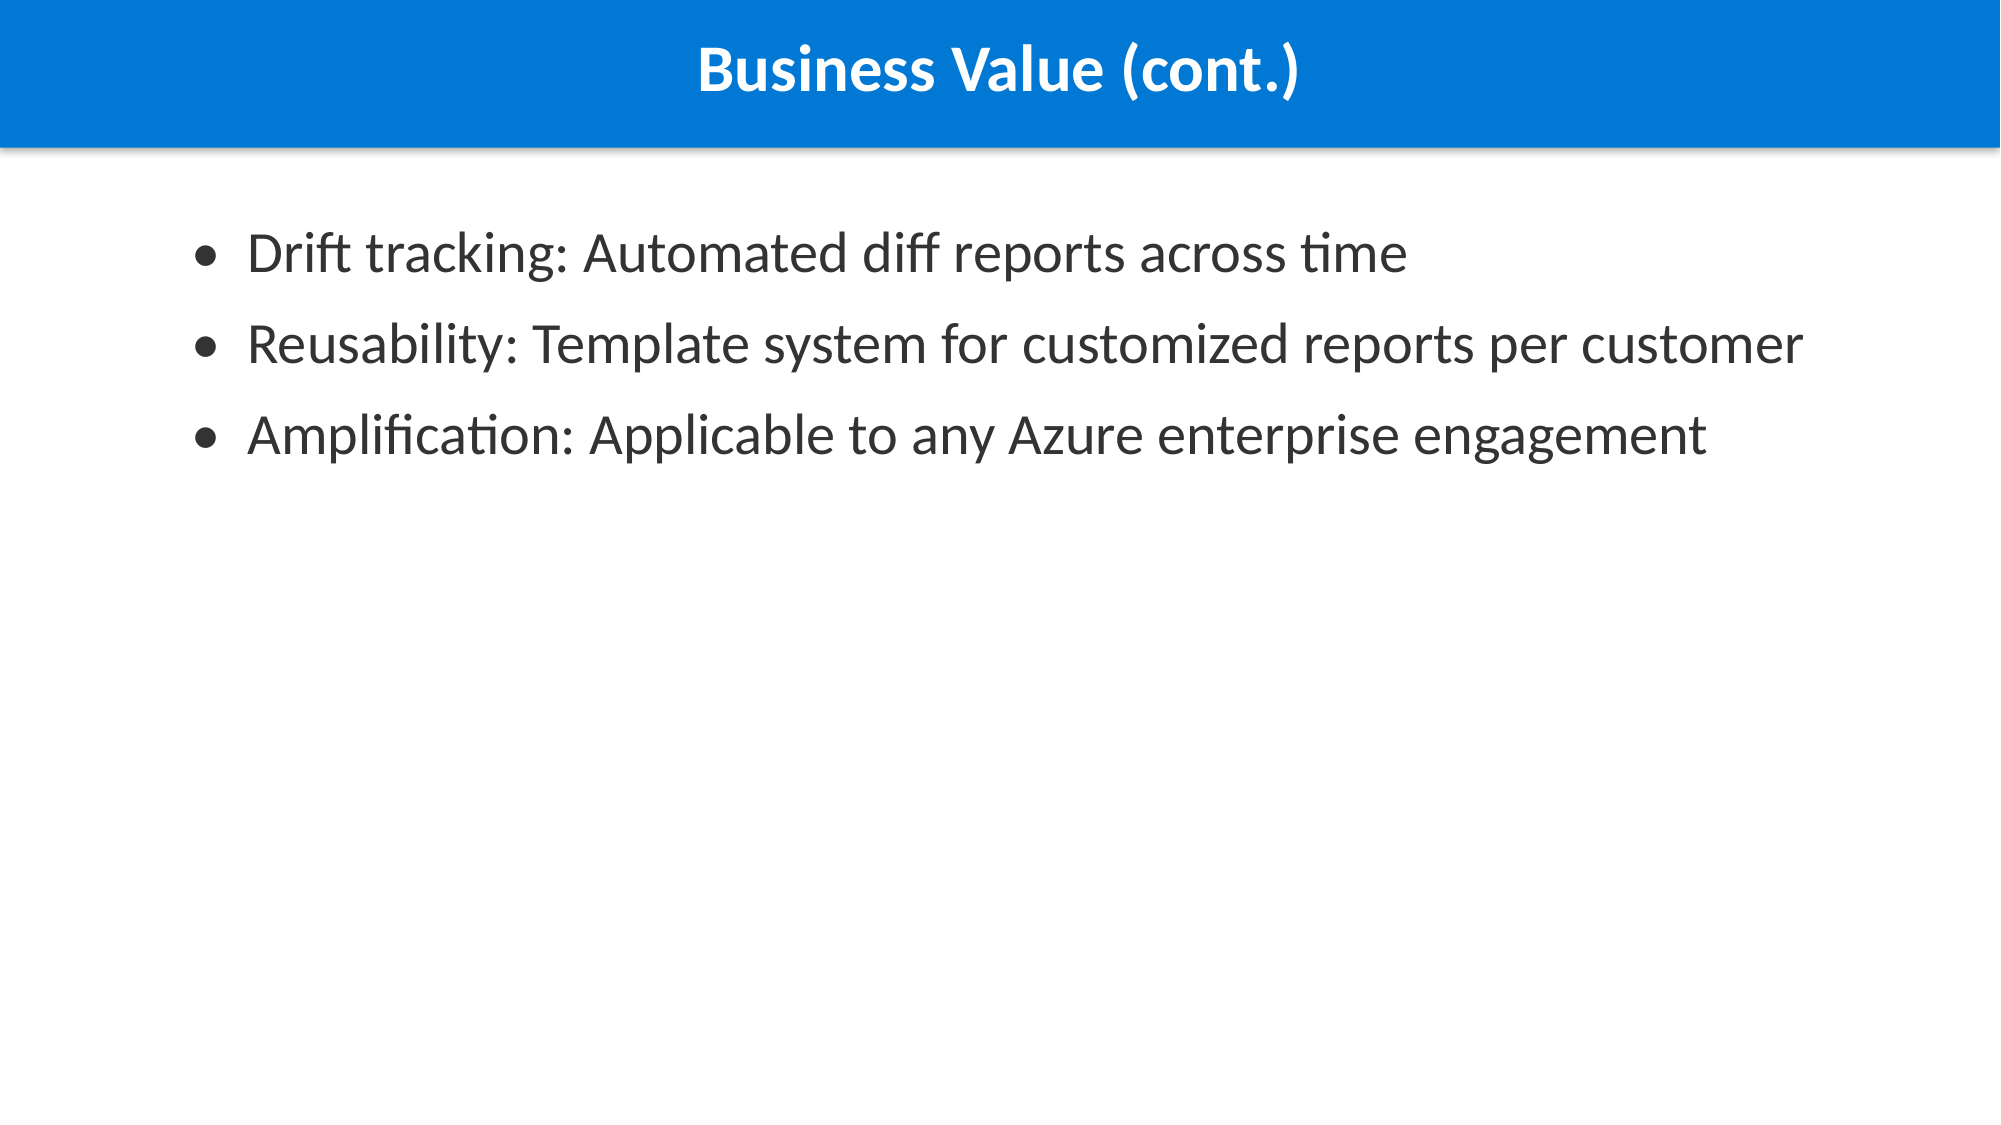

Business Value (cont.)
•  Drift tracking: Automated diff reports across time
•  Reusability: Template system for customized reports per customer
•  Amplification: Applicable to any Azure enterprise engagement